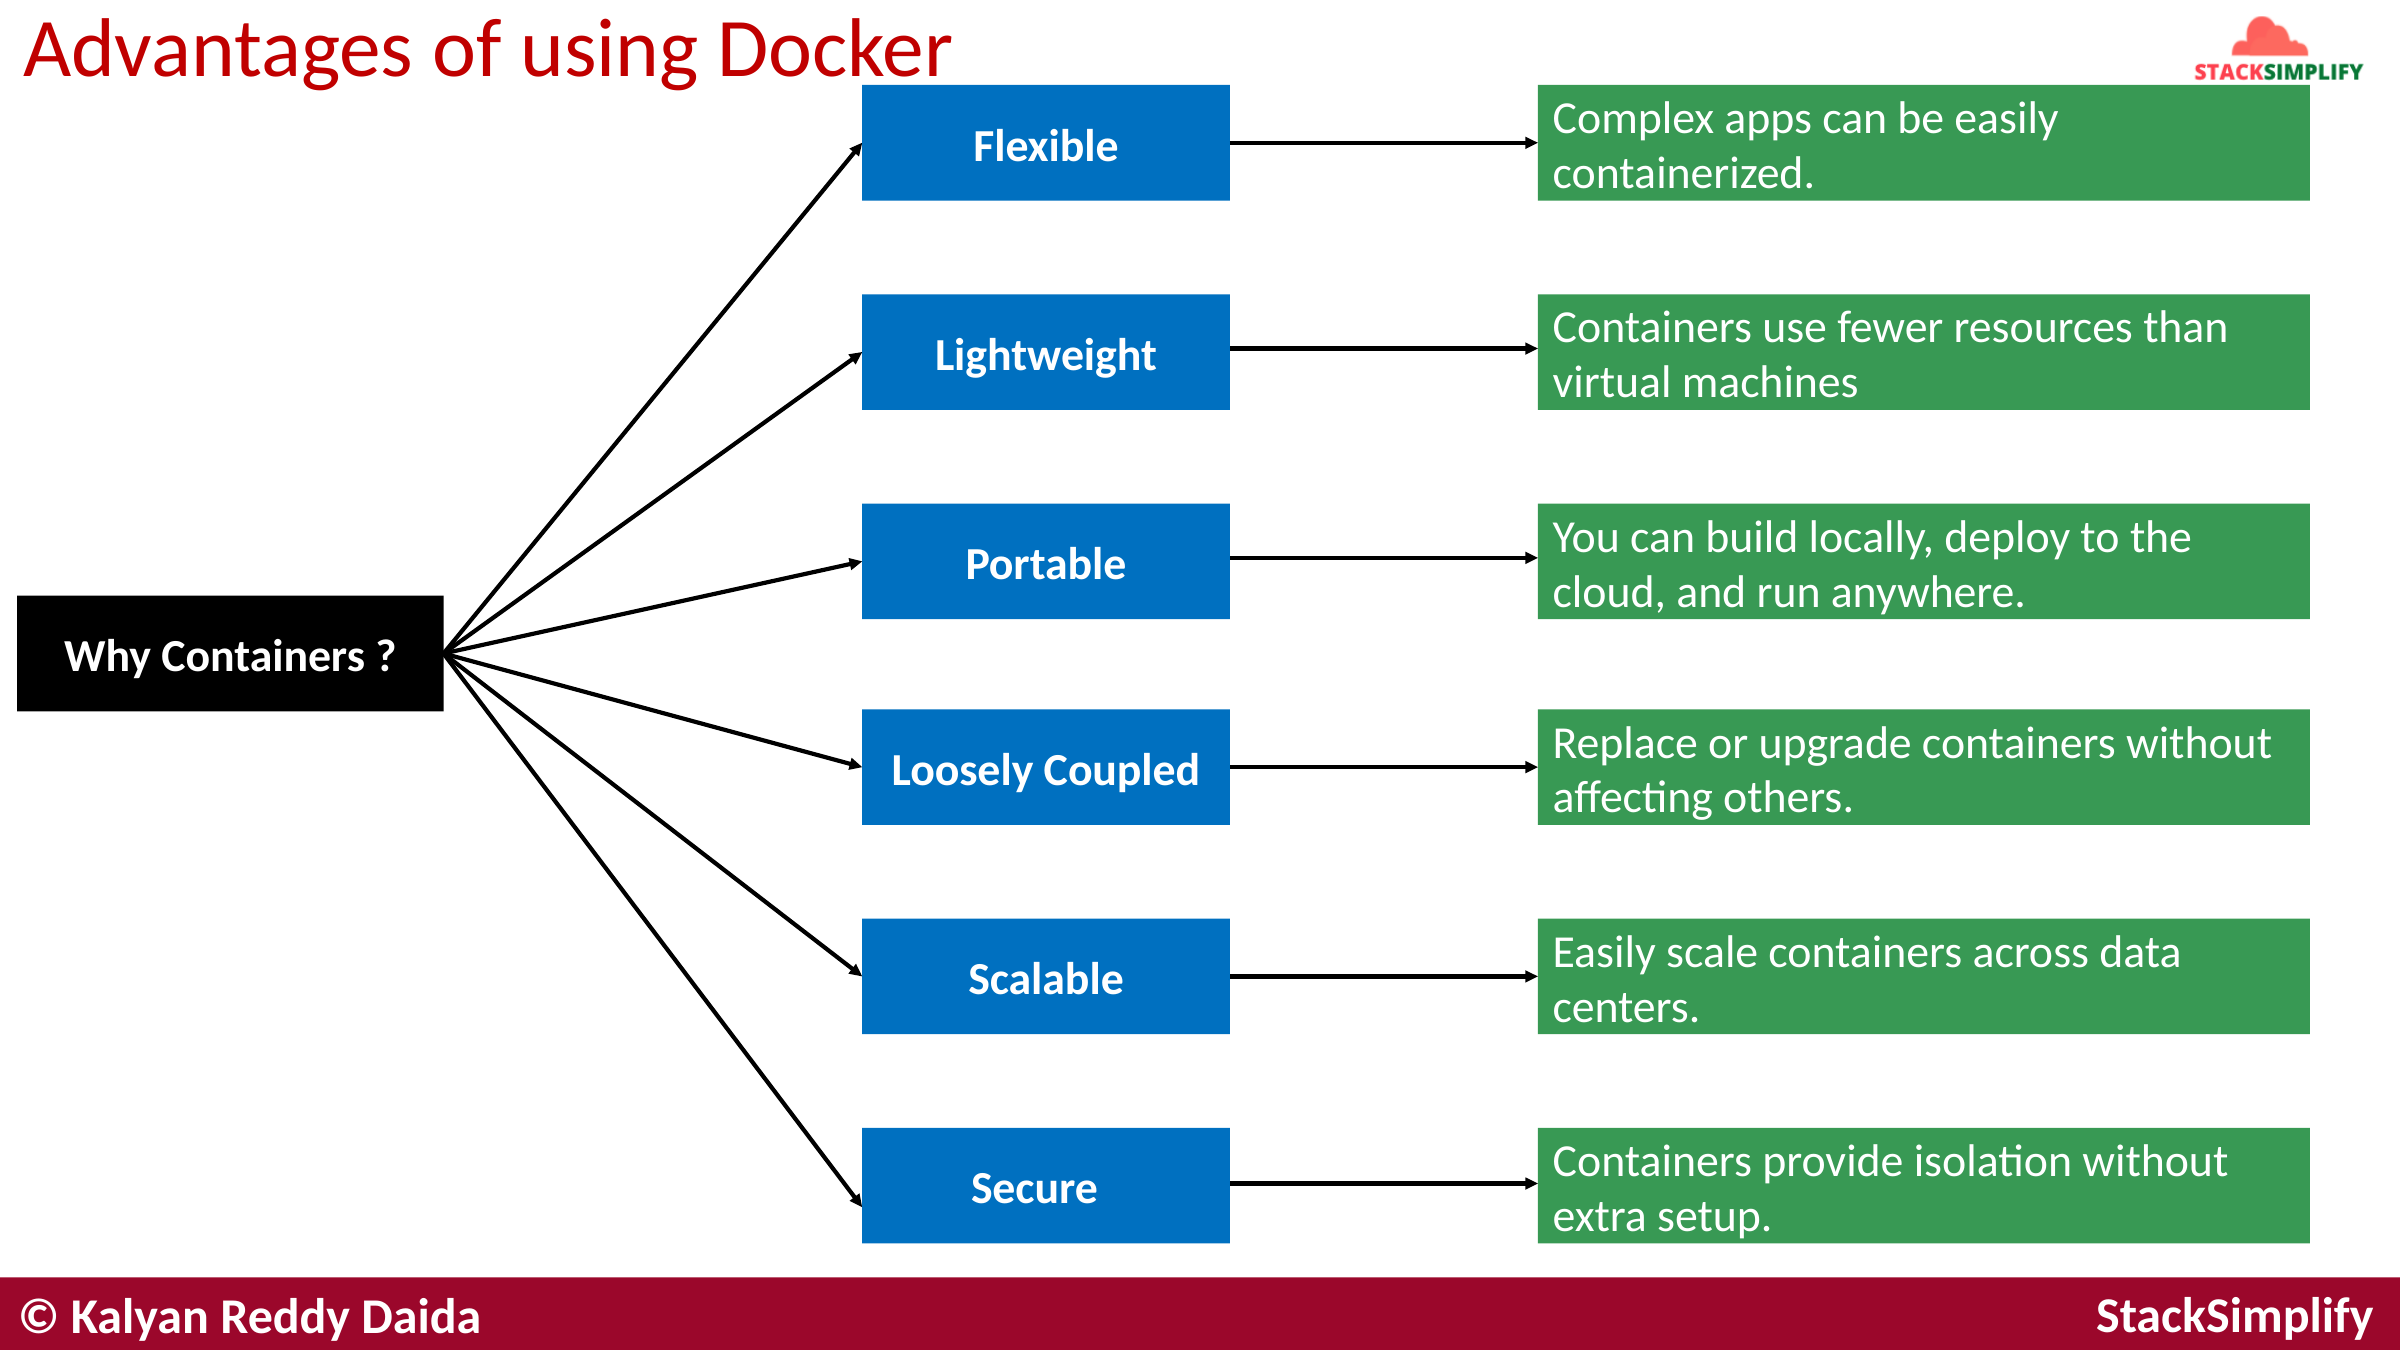

Advantages of using Docker
Flexible
Complex apps can be easily containerized.
Lightweight
Containers use fewer resources than virtual machines
Portable
You can build locally, deploy to the cloud, and run anywhere.
Why Containers ?
Loosely Coupled
Replace or upgrade containers without affecting others.
Scalable
Easily scale containers across data centers.
Secure
Containers provide isolation without extra setup.
© Kalyan Reddy Daida